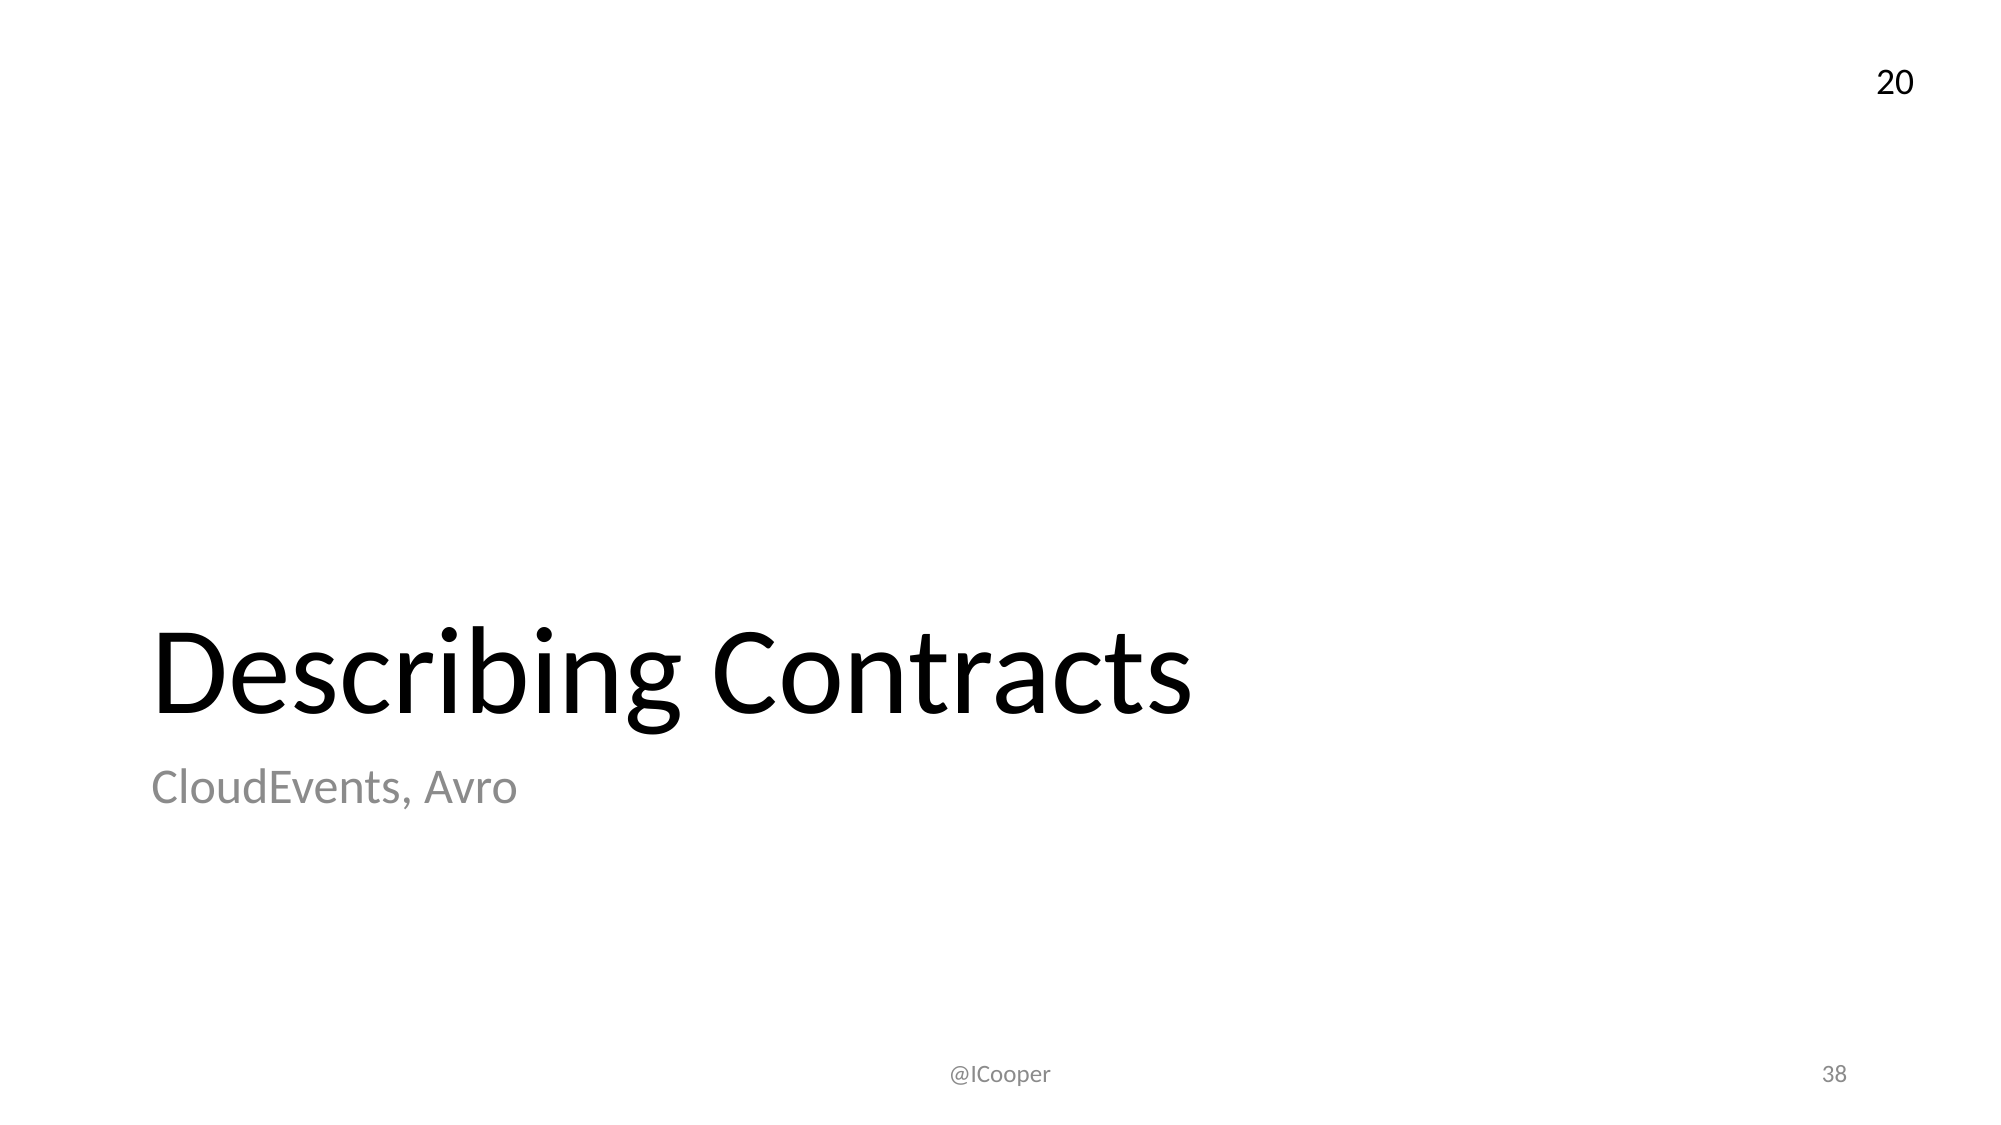

20
# Describing Contracts
CloudEvents, Avro
@ICooper
38